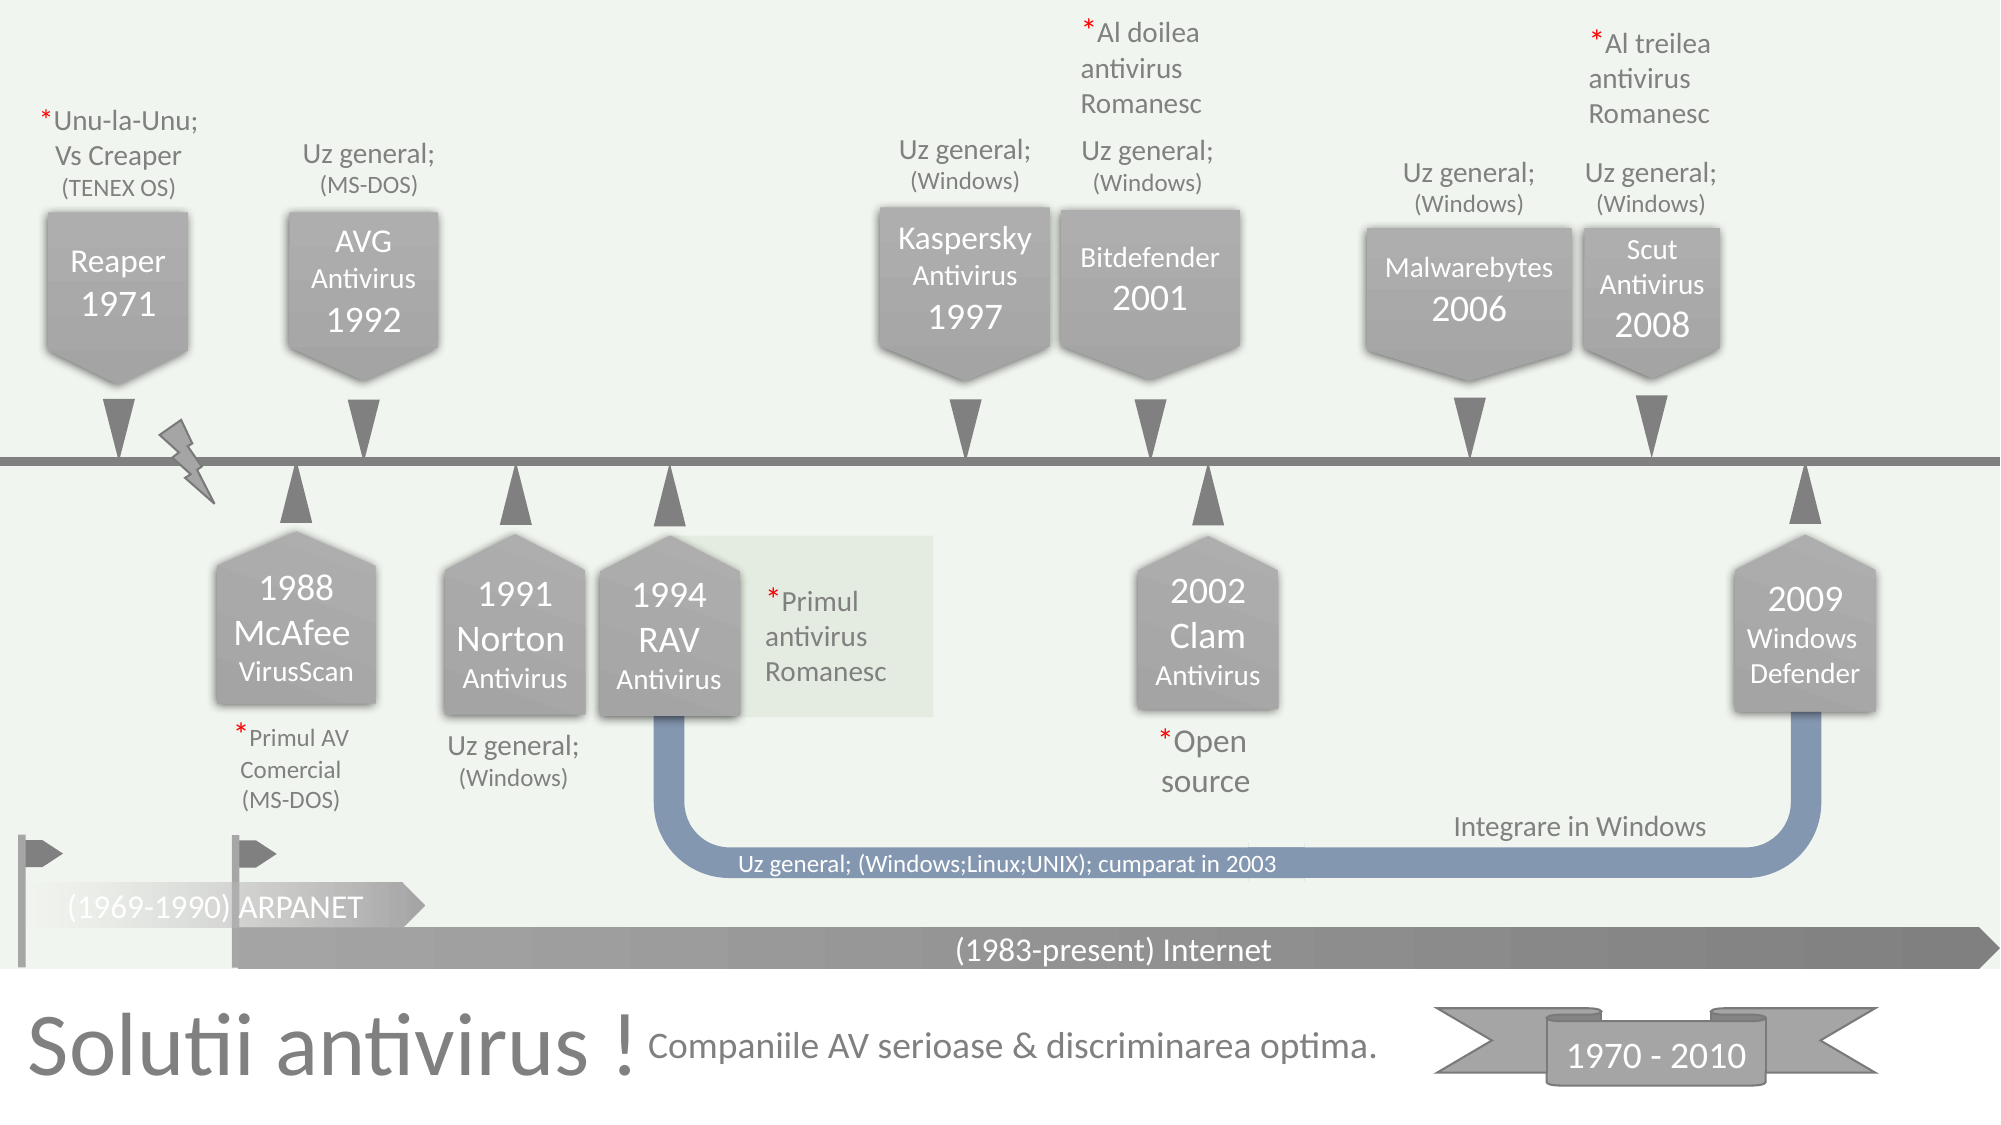

*Al doilea
antivirus
Romanesc
*Al treilea
antivirus
Romanesc
*Unu-la-Unu;
Vs Creaper
(TENEX OS)
Uz general;
(Windows)
Uz general;
(Windows)
Uz general;
(MS-DOS)
Uz general;
(Windows)
Uz general;
(Windows)
Kaspersky Antivirus
1997
Bitdefender
2001
Reaper1971
AVG Antivirus
1992
Malwarebytes
2006
Scut
Antivirus
2008

1988
McAfee
VirusScan
2002
Clam
Antivirus
1991
Norton
Antivirus
1994
RAV
Antivirus
2009
Windows
Defender
*Primul
antivirus
Romanesc
*Primul AV
Comercial
(MS-DOS)

*Open
source
Uz general;
(Windows)
Integrare in Windows

Uz general; (Windows;Linux;UNIX); cumparat in 2003

(1969-1990) ARPANET
(1983-present) Internet
# Solutii antivirus !
1970 - 2010
Companiile AV serioase & discriminarea optima.